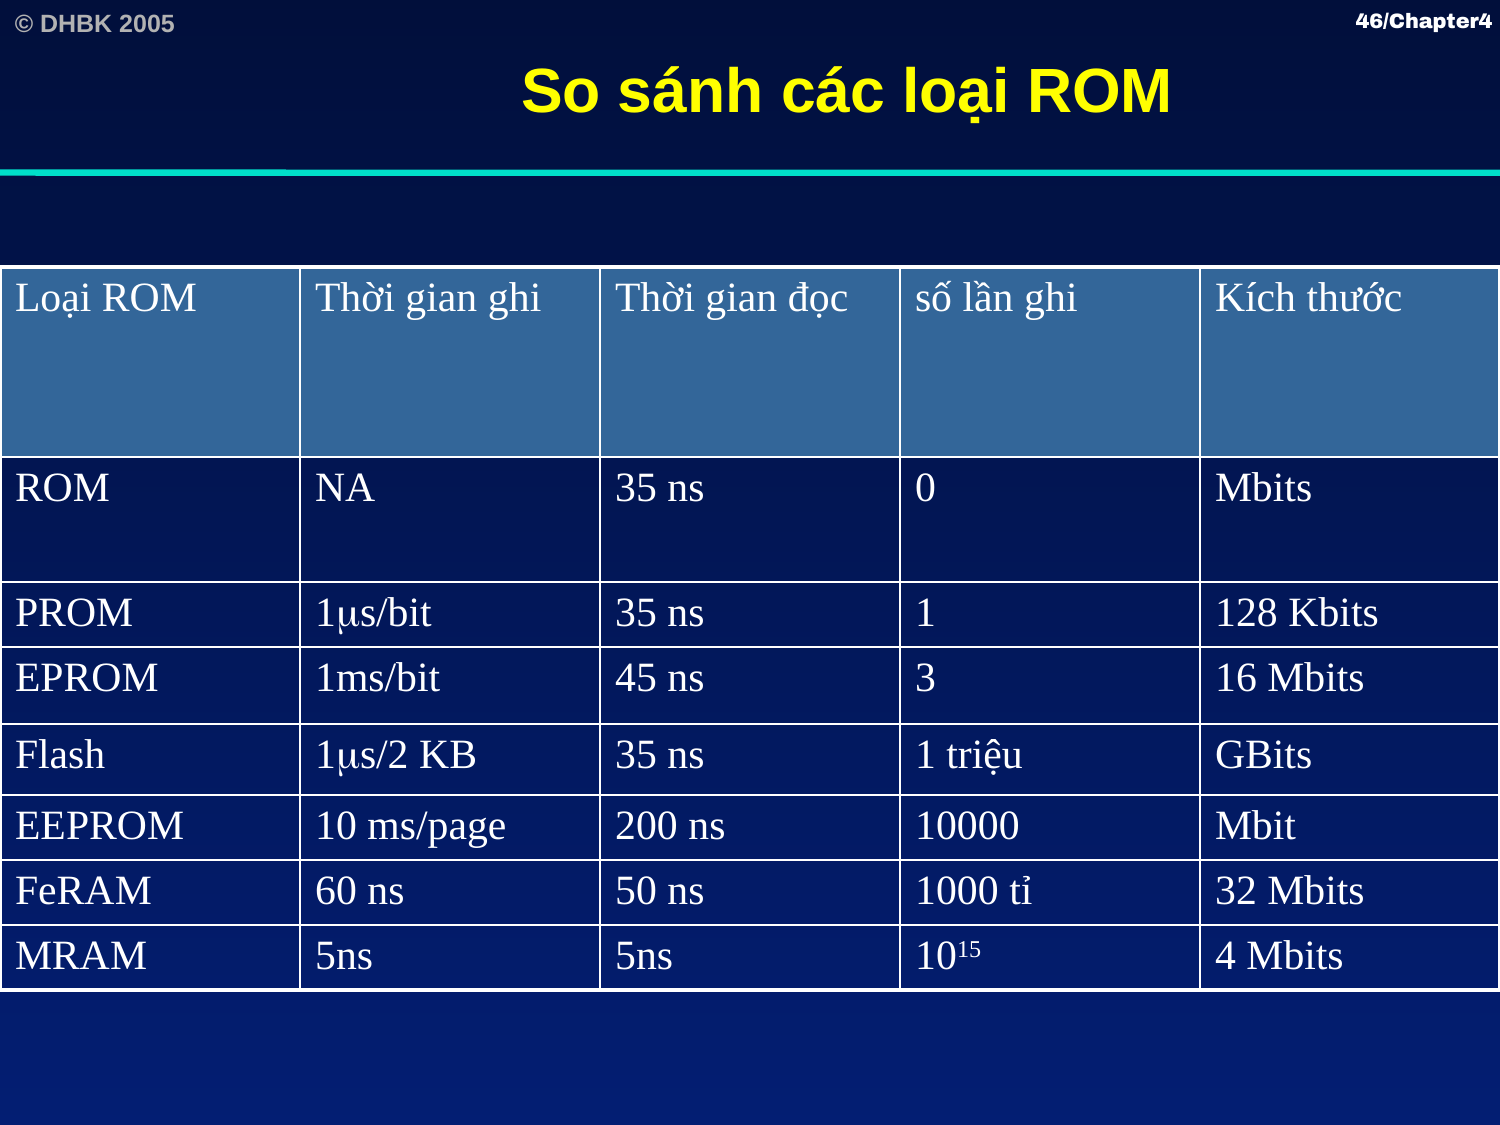

# So sánh các loại ROM
46/Chapter4
| Loại ROM | Thời gian ghi | Thời gian đọc | số lần ghi | Kích thước |
| --- | --- | --- | --- | --- |
| ROM | NA | 35 ns | 0 | Mbits |
| PROM | 1μs/bit | 35 ns | 1 | 128 Kbits |
| EPROM | 1ms/bit | 45 ns | 3 | 16 Mbits |
| Flash | 1μs/2 KB | 35 ns | 1 triệu | GBits |
| EEPROM | 10 ms/page | 200 ns | 10000 | Mbit |
| FeRAM | 60 ns | 50 ns | 1000 tỉ | 32 Mbits |
| MRAM | 5ns | 5ns | 1015 | 4 Mbits |